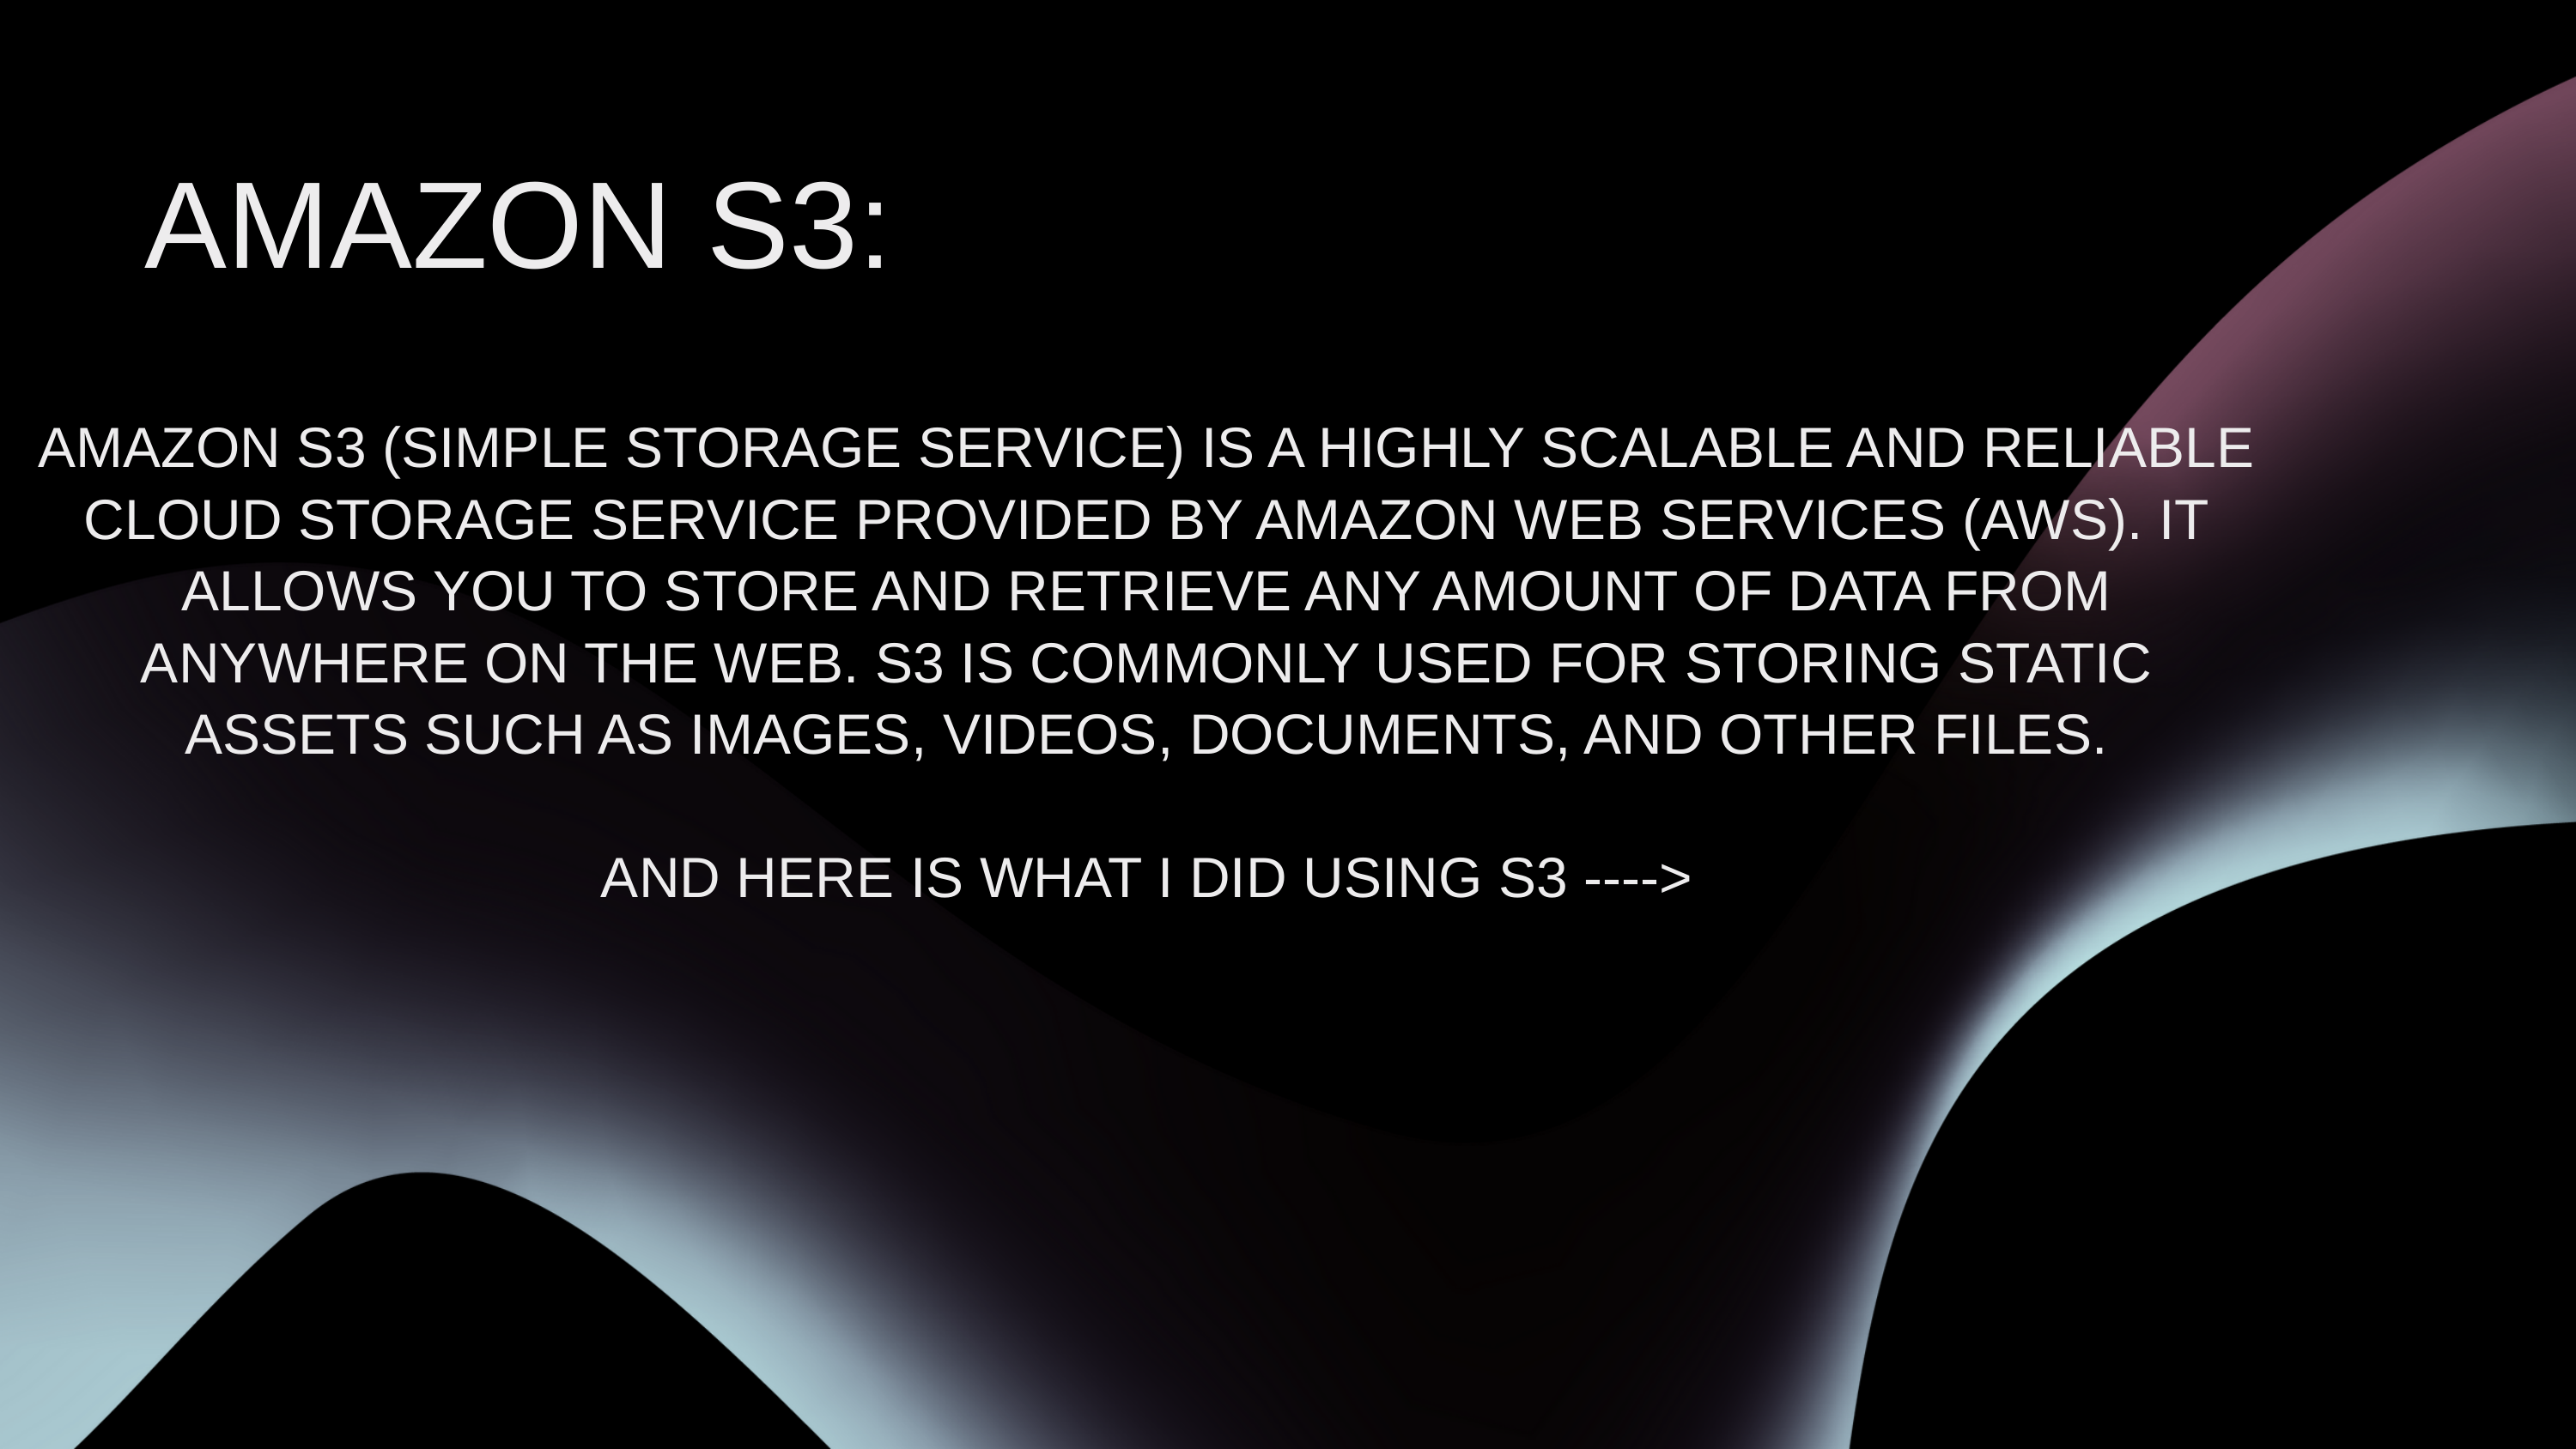

AMAZON S3:
AMAZON S3 (SIMPLE STORAGE SERVICE) IS A HIGHLY SCALABLE AND RELIABLE CLOUD STORAGE SERVICE PROVIDED BY AMAZON WEB SERVICES (AWS). IT ALLOWS YOU TO STORE AND RETRIEVE ANY AMOUNT OF DATA FROM ANYWHERE ON THE WEB. S3 IS COMMONLY USED FOR STORING STATIC ASSETS SUCH AS IMAGES, VIDEOS, DOCUMENTS, AND OTHER FILES.

AND HERE IS WHAT I DID USING S3 ---->